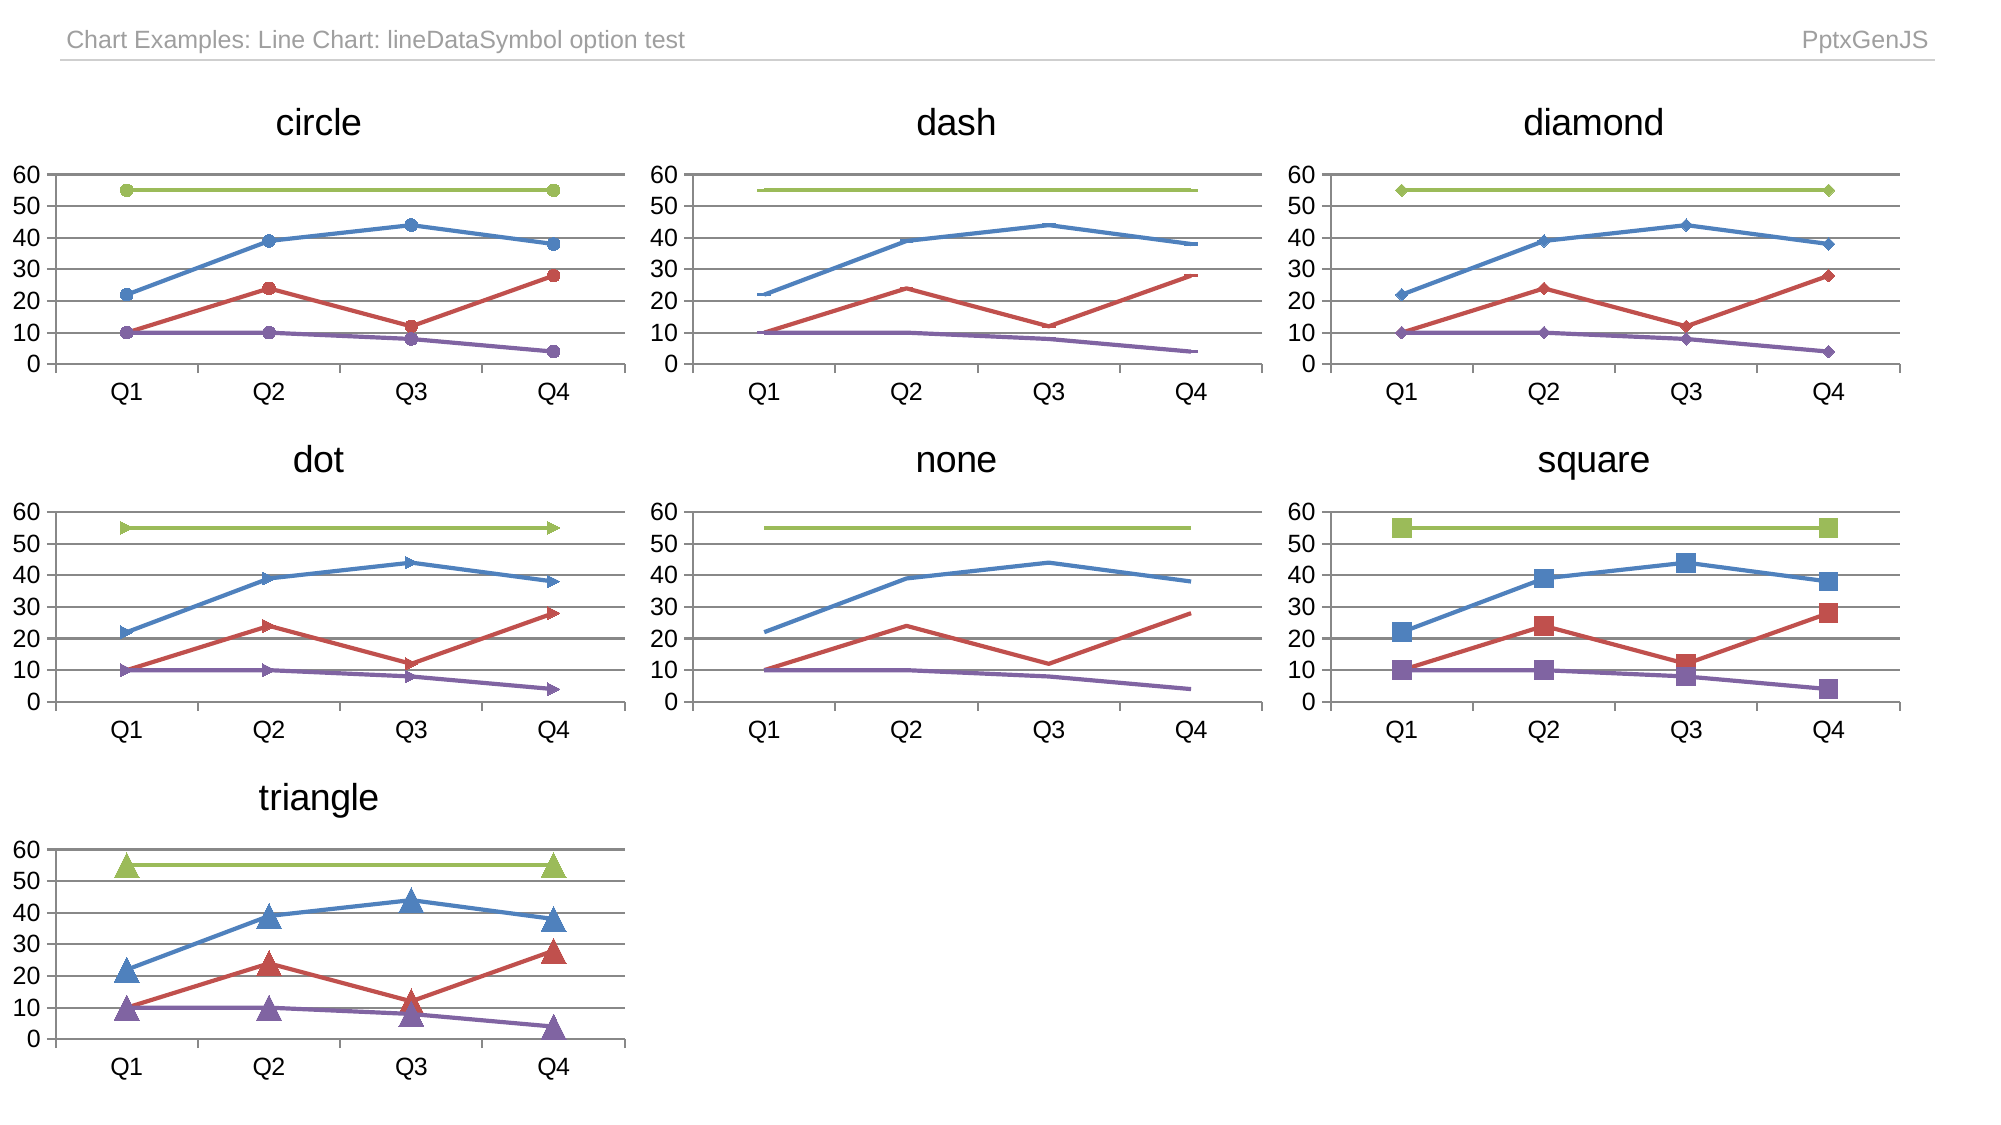

| Chart Examples: Line Chart: lineDataSymbol option test | PptxGenJS |
| --- | --- |

### Chart: circle

| Category | Red | Amb | Grn | Unk |
|---|---|---|---|---|
| Q1 | 10.0 | 22.0 | 55.0 | 10.0 |
| Q2 | 24.0 | 39.0 | None | 10.0 |
| Q3 | 12.0 | 44.0 | None | 8.0 |
| Q4 | 28.0 | 38.0 | 55.0 | 4.0 |

### Chart: dash

| Category | Red | Amb | Grn | Unk |
|---|---|---|---|---|
| Q1 | 10.0 | 22.0 | 55.0 | 10.0 |
| Q2 | 24.0 | 39.0 | None | 10.0 |
| Q3 | 12.0 | 44.0 | None | 8.0 |
| Q4 | 28.0 | 38.0 | 55.0 | 4.0 |

### Chart: diamond

| Category | Red | Amb | Grn | Unk |
|---|---|---|---|---|
| Q1 | 10.0 | 22.0 | 55.0 | 10.0 |
| Q2 | 24.0 | 39.0 | None | 10.0 |
| Q3 | 12.0 | 44.0 | None | 8.0 |
| Q4 | 28.0 | 38.0 | 55.0 | 4.0 |

### Chart: dot

| Category | Red | Amb | Grn | Unk |
|---|---|---|---|---|
| Q1 | 10.0 | 22.0 | 55.0 | 10.0 |
| Q2 | 24.0 | 39.0 | None | 10.0 |
| Q3 | 12.0 | 44.0 | None | 8.0 |
| Q4 | 28.0 | 38.0 | 55.0 | 4.0 |

### Chart: none

| Category | Red | Amb | Grn | Unk |
|---|---|---|---|---|
| Q1 | 10.0 | 22.0 | 55.0 | 10.0 |
| Q2 | 24.0 | 39.0 | None | 10.0 |
| Q3 | 12.0 | 44.0 | None | 8.0 |
| Q4 | 28.0 | 38.0 | 55.0 | 4.0 |

### Chart: square

| Category | Red | Amb | Grn | Unk |
|---|---|---|---|---|
| Q1 | 10.0 | 22.0 | 55.0 | 10.0 |
| Q2 | 24.0 | 39.0 | None | 10.0 |
| Q3 | 12.0 | 44.0 | None | 8.0 |
| Q4 | 28.0 | 38.0 | 55.0 | 4.0 |

### Chart: triangle

| Category | Red | Amb | Grn | Unk |
|---|---|---|---|---|
| Q1 | 10.0 | 22.0 | 55.0 | 10.0 |
| Q2 | 24.0 | 39.0 | None | 10.0 |
| Q3 | 12.0 | 44.0 | None | 8.0 |
| Q4 | 28.0 | 38.0 | 55.0 | 4.0 |